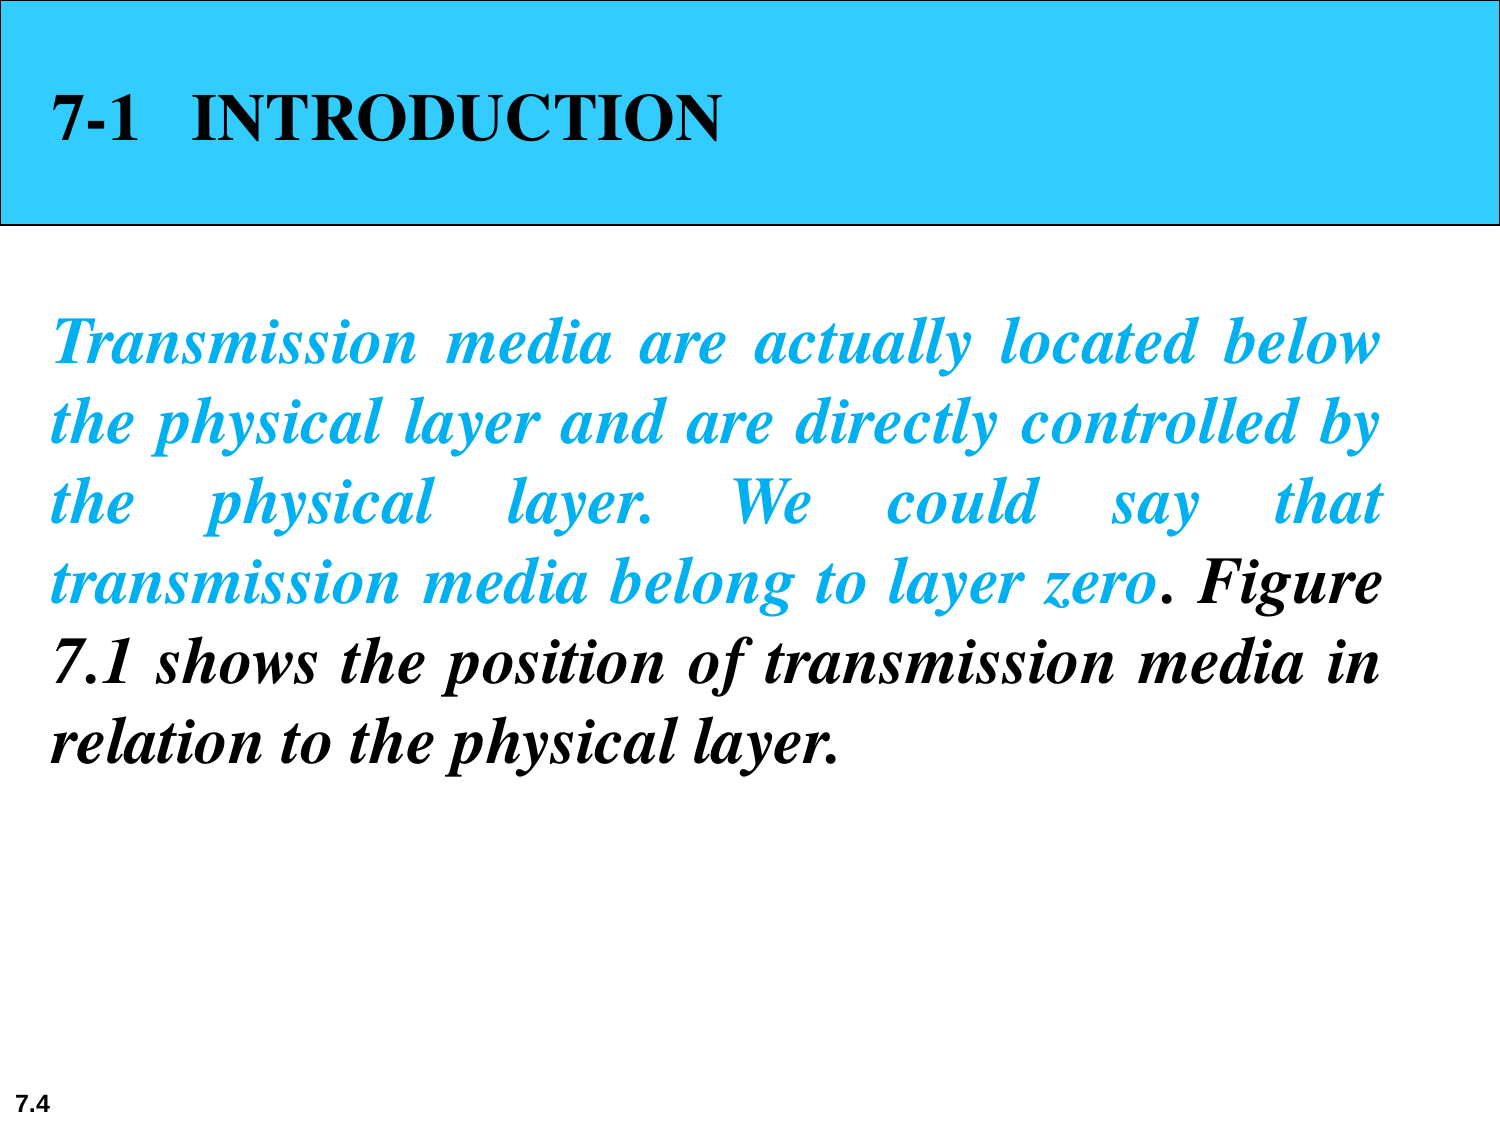

7-1   INTRODUCTION

Transmission media are actually located below the physical layer and are directly controlled by the physical layer. We could say that transmission media belong to layer zero. Figure 7.1 shows the position of transmission media in relation to the physical layer.
7.4